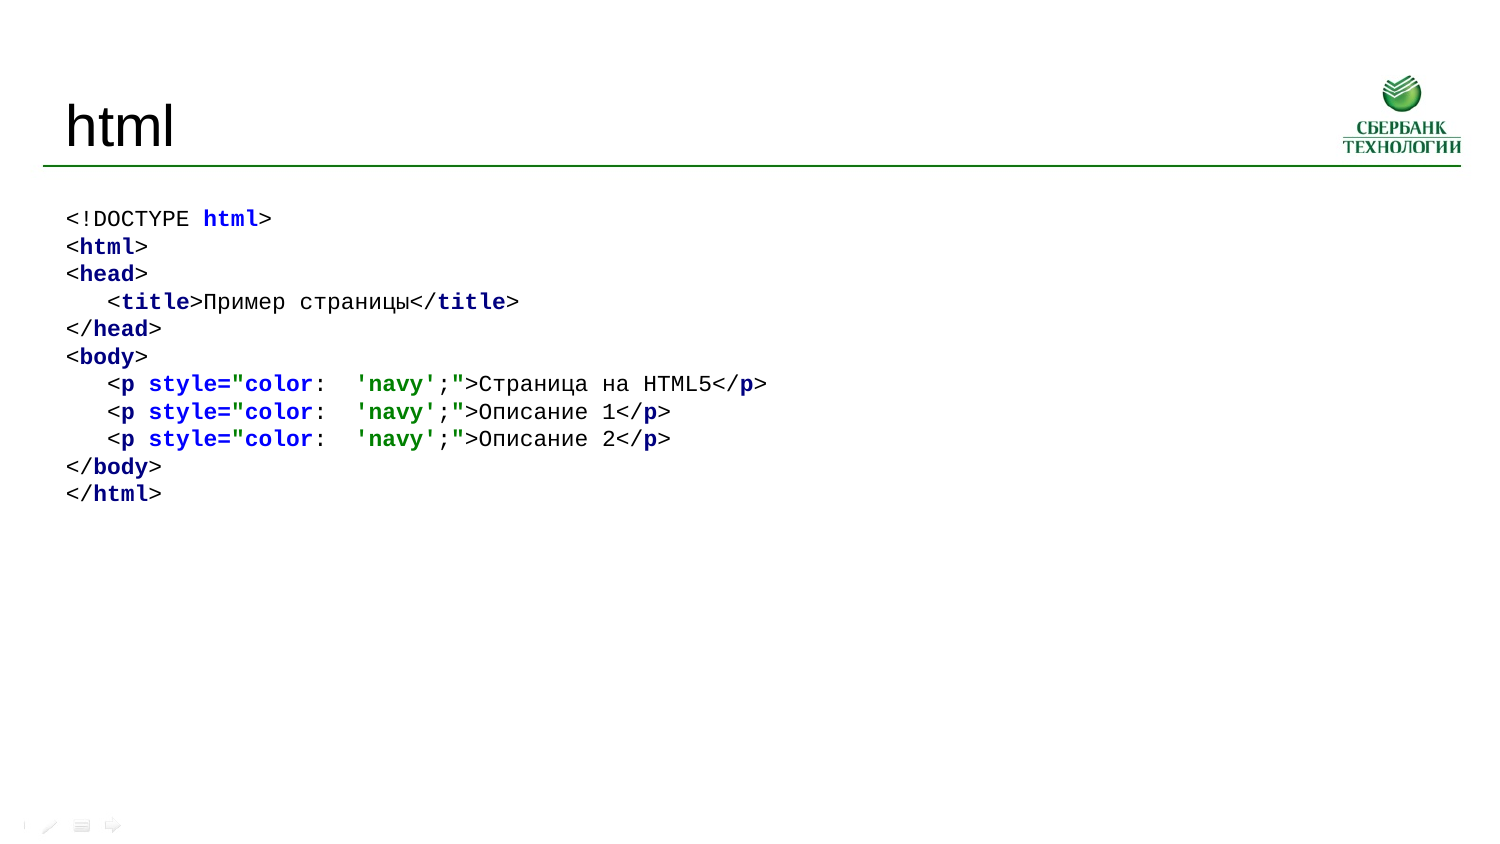

html
<!DOCTYPE html>
<html>
<head>
   <title>Пример страницы</title>
</head>
<body>
   <p style="color:  'navy';">Страница на HTML5</p>
   <p style="color:  'navy';">Описание 1</p>
   <p style="color:  'navy';">Описание 2</p>
</body>
</html>